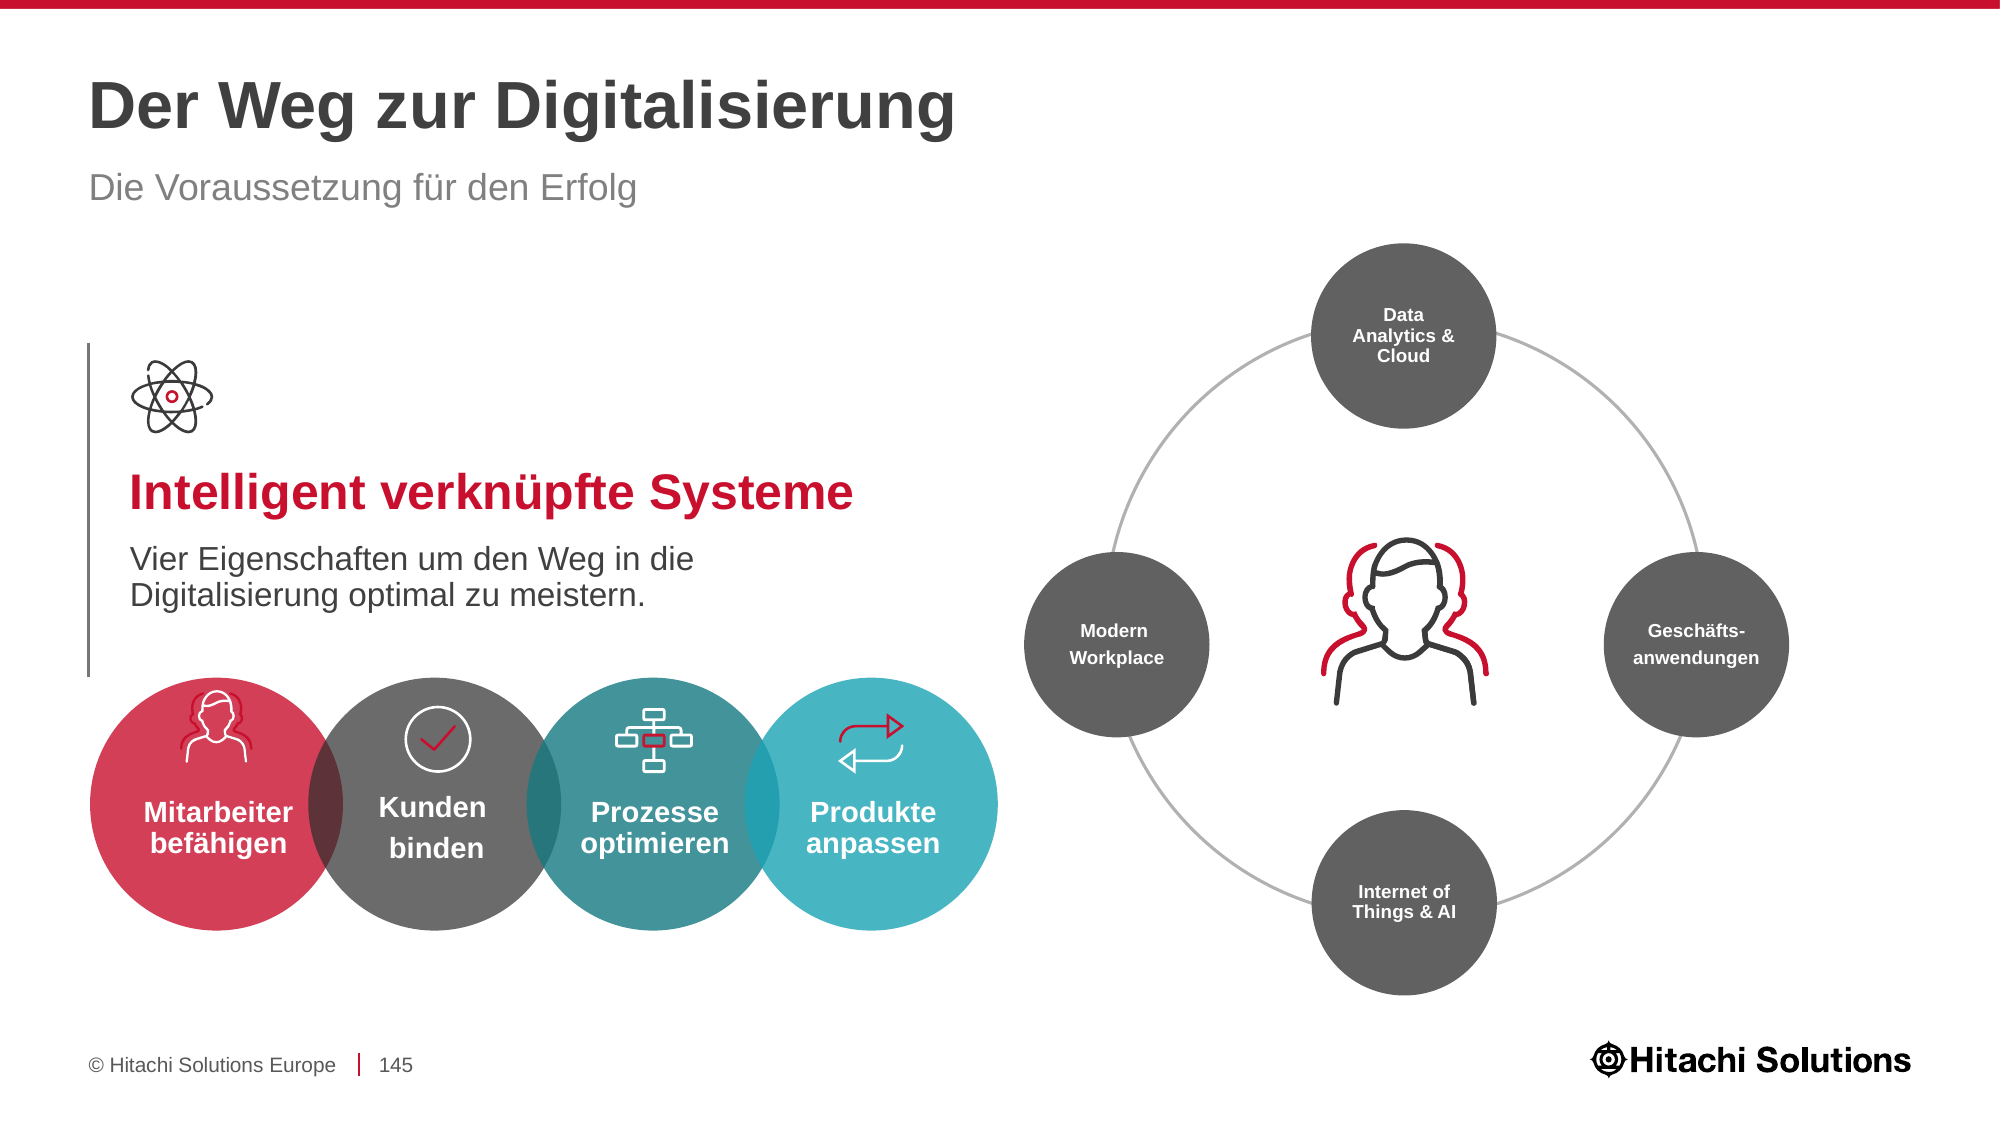

# Der Weg zur Digitalisierung
Die Voraussetzung für den Erfolg
Data Analytics & Cloud
Intelligent verknüpfte Systeme
Vier Eigenschaften um den Weg in die Digitalisierung optimal zu meistern.

Modern
Workplace
Geschäfts-
anwendungen

Mitarbeiter befähigen

Kunden
binden

Prozesse optimieren

Produkte anpassen

Internet of Things & AI
© Hitachi Solutions Europe
145